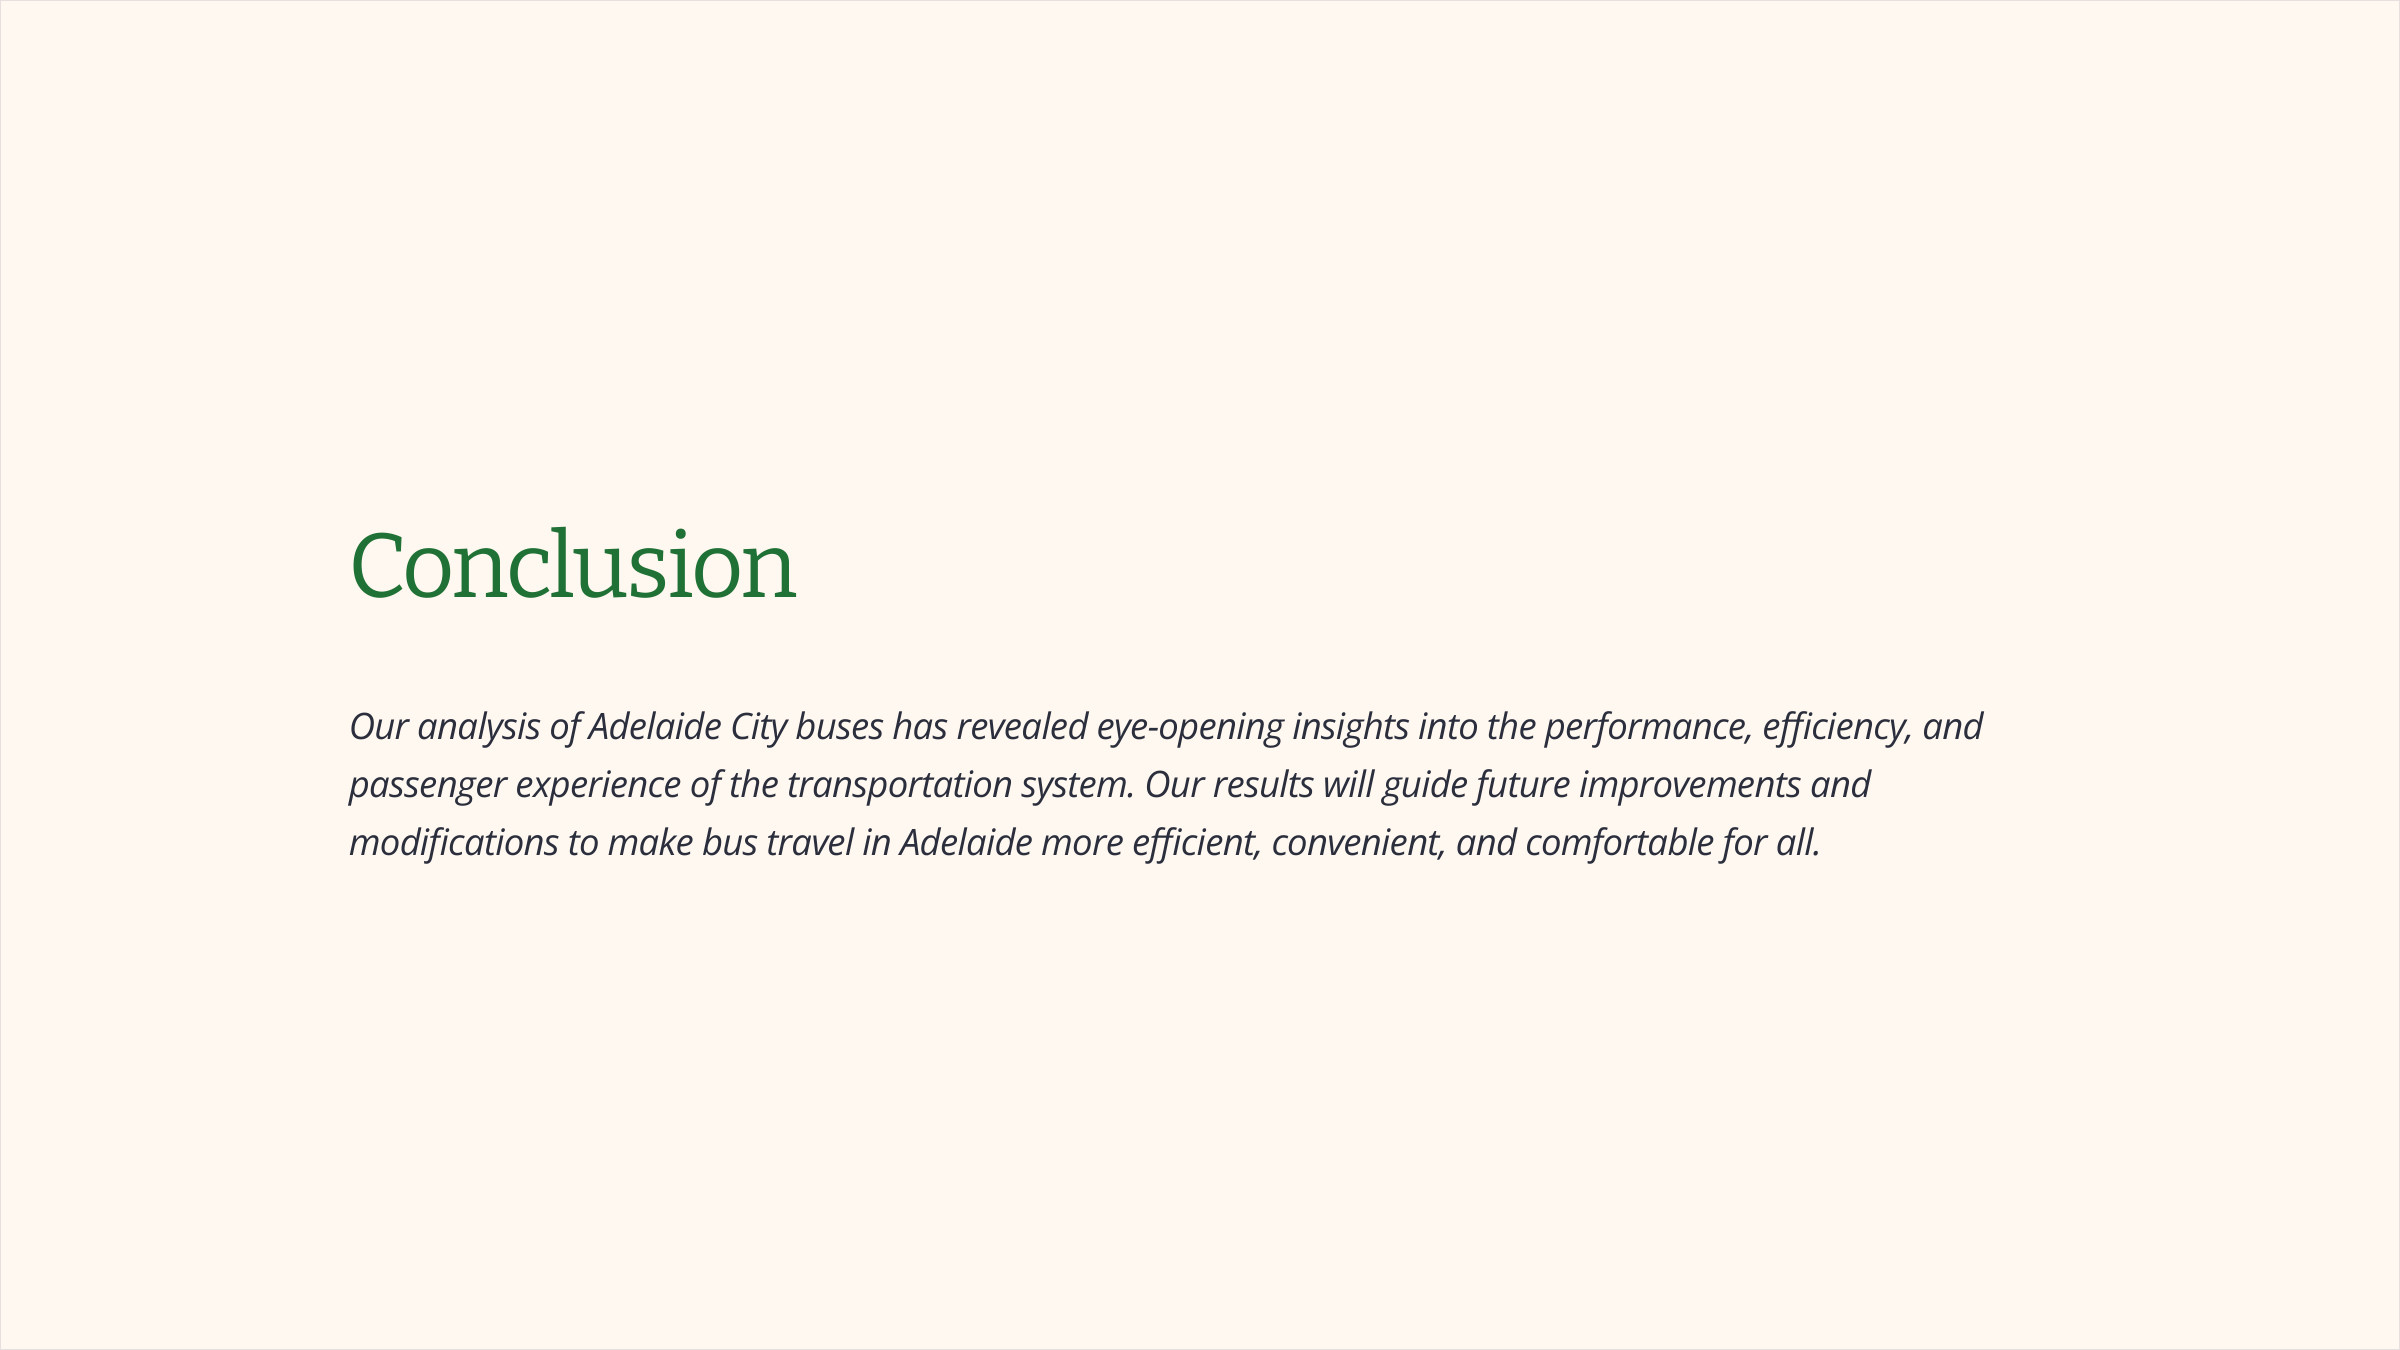

Conclusion
Our analysis of Adelaide City buses has revealed eye-opening insights into the performance, efficiency, and passenger experience of the transportation system. Our results will guide future improvements and modifications to make bus travel in Adelaide more efficient, convenient, and comfortable for all.